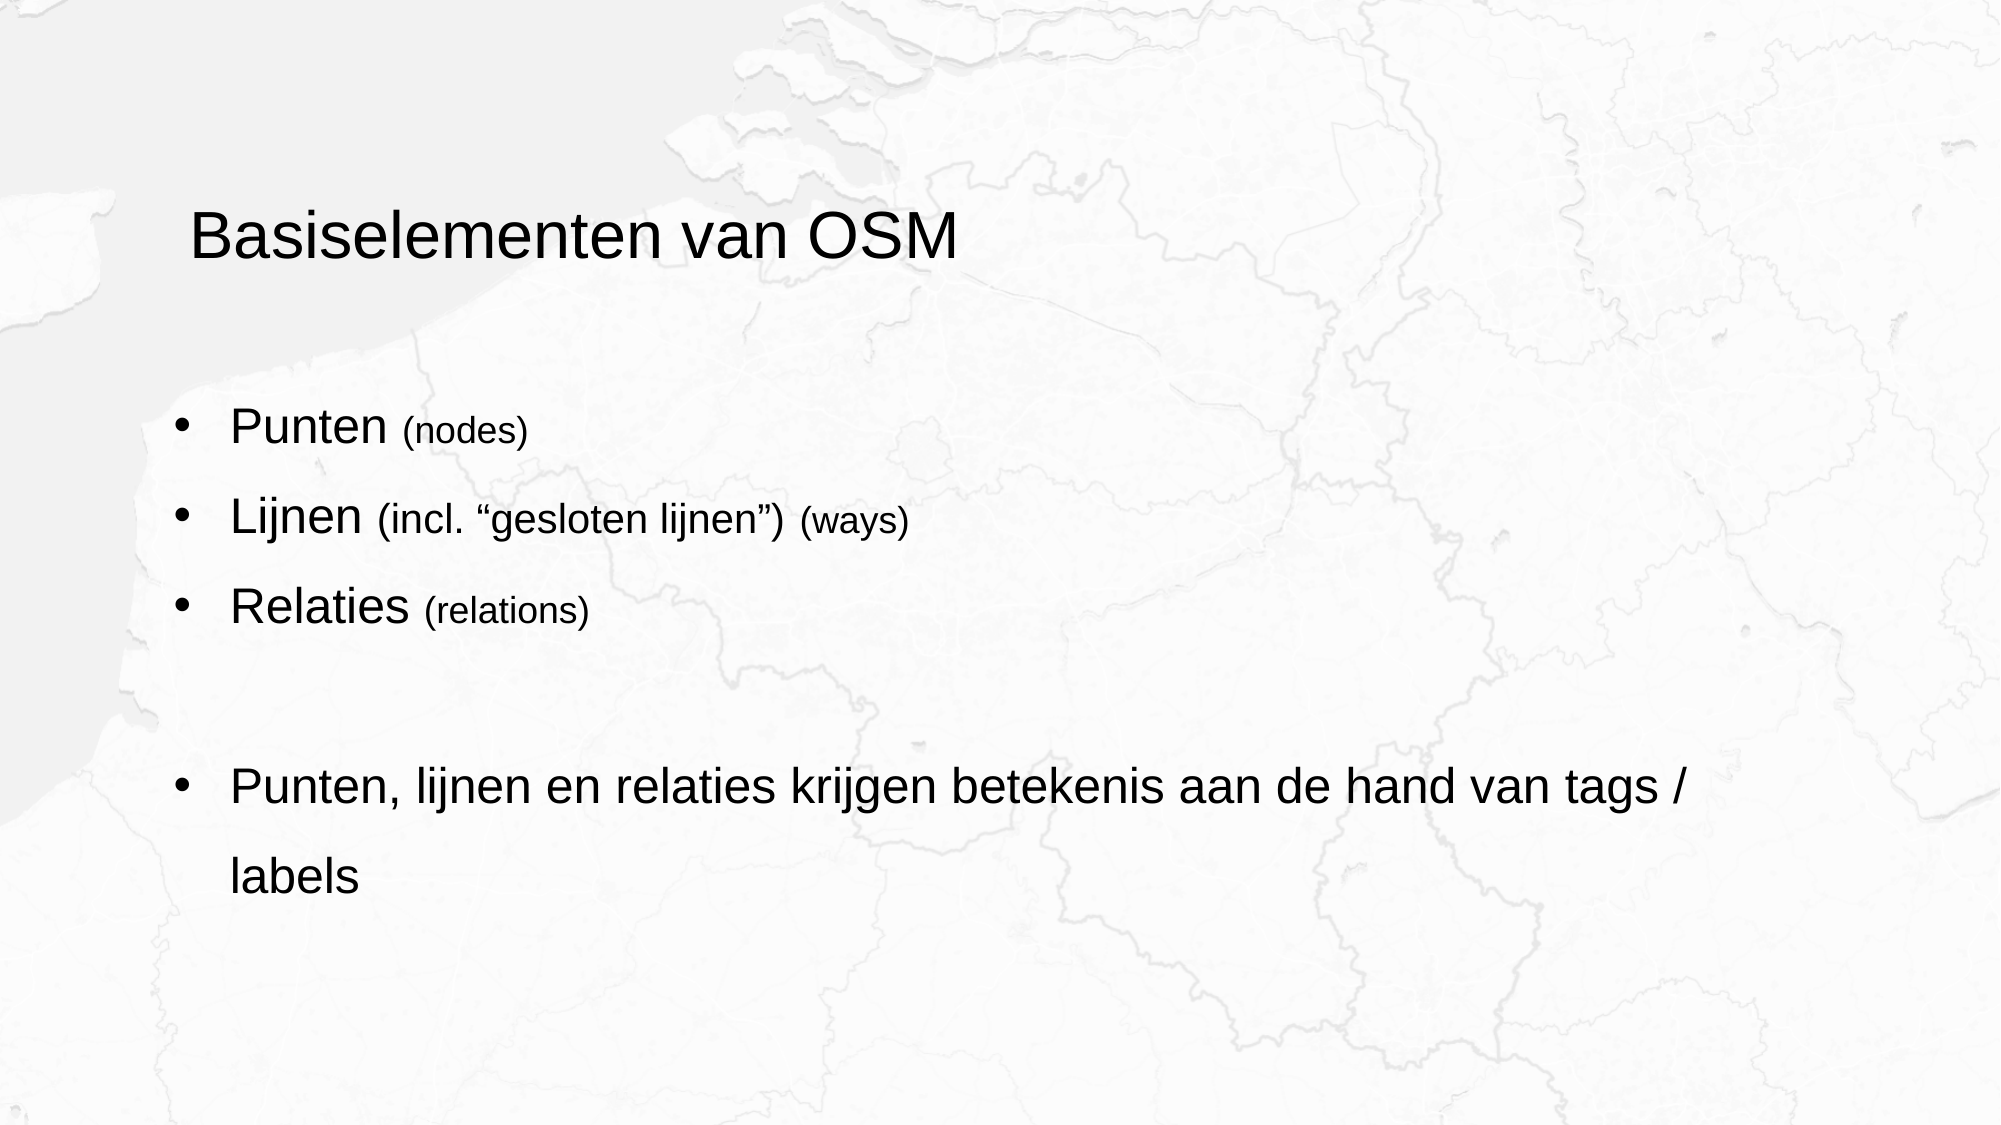

Basiselementen van OSM
Punten (nodes)
Lijnen (incl. “gesloten lijnen”) (ways)
Relaties (relations)

Punten, lijnen en relaties krijgen betekenis aan de hand van tags / labels